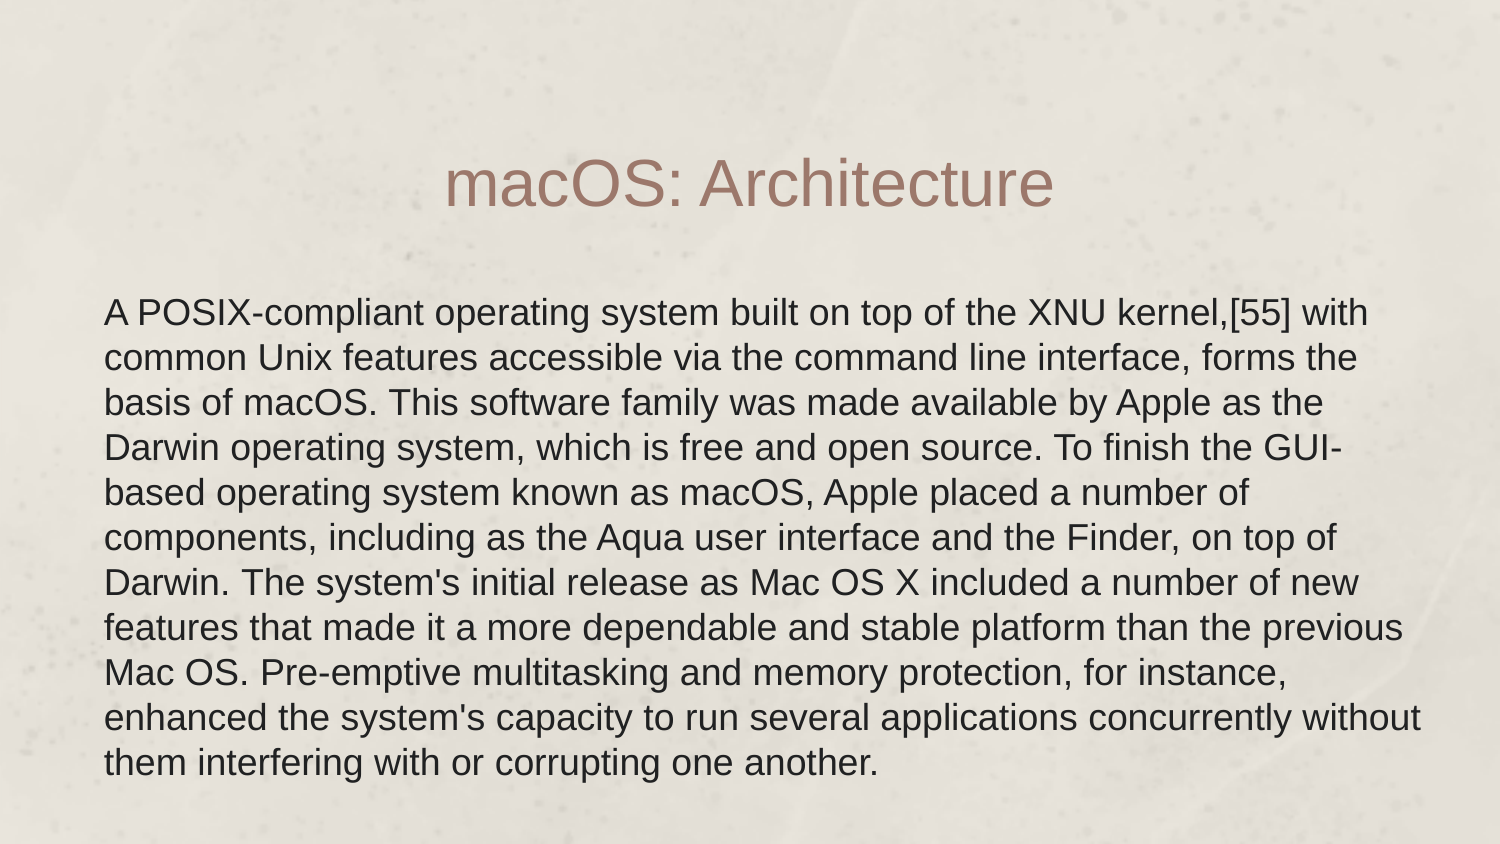

# macOS: Architecture
A POSIX-compliant operating system built on top of the XNU kernel,[55] with common Unix features accessible via the command line interface, forms the basis of macOS. This software family was made available by Apple as the Darwin operating system, which is free and open source. To finish the GUI-based operating system known as macOS, Apple placed a number of components, including as the Aqua user interface and the Finder, on top of Darwin. The system's initial release as Mac OS X included a number of new features that made it a more dependable and stable platform than the previous Mac OS. Pre-emptive multitasking and memory protection, for instance, enhanced the system's capacity to run several applications concurrently without them interfering with or corrupting one another.